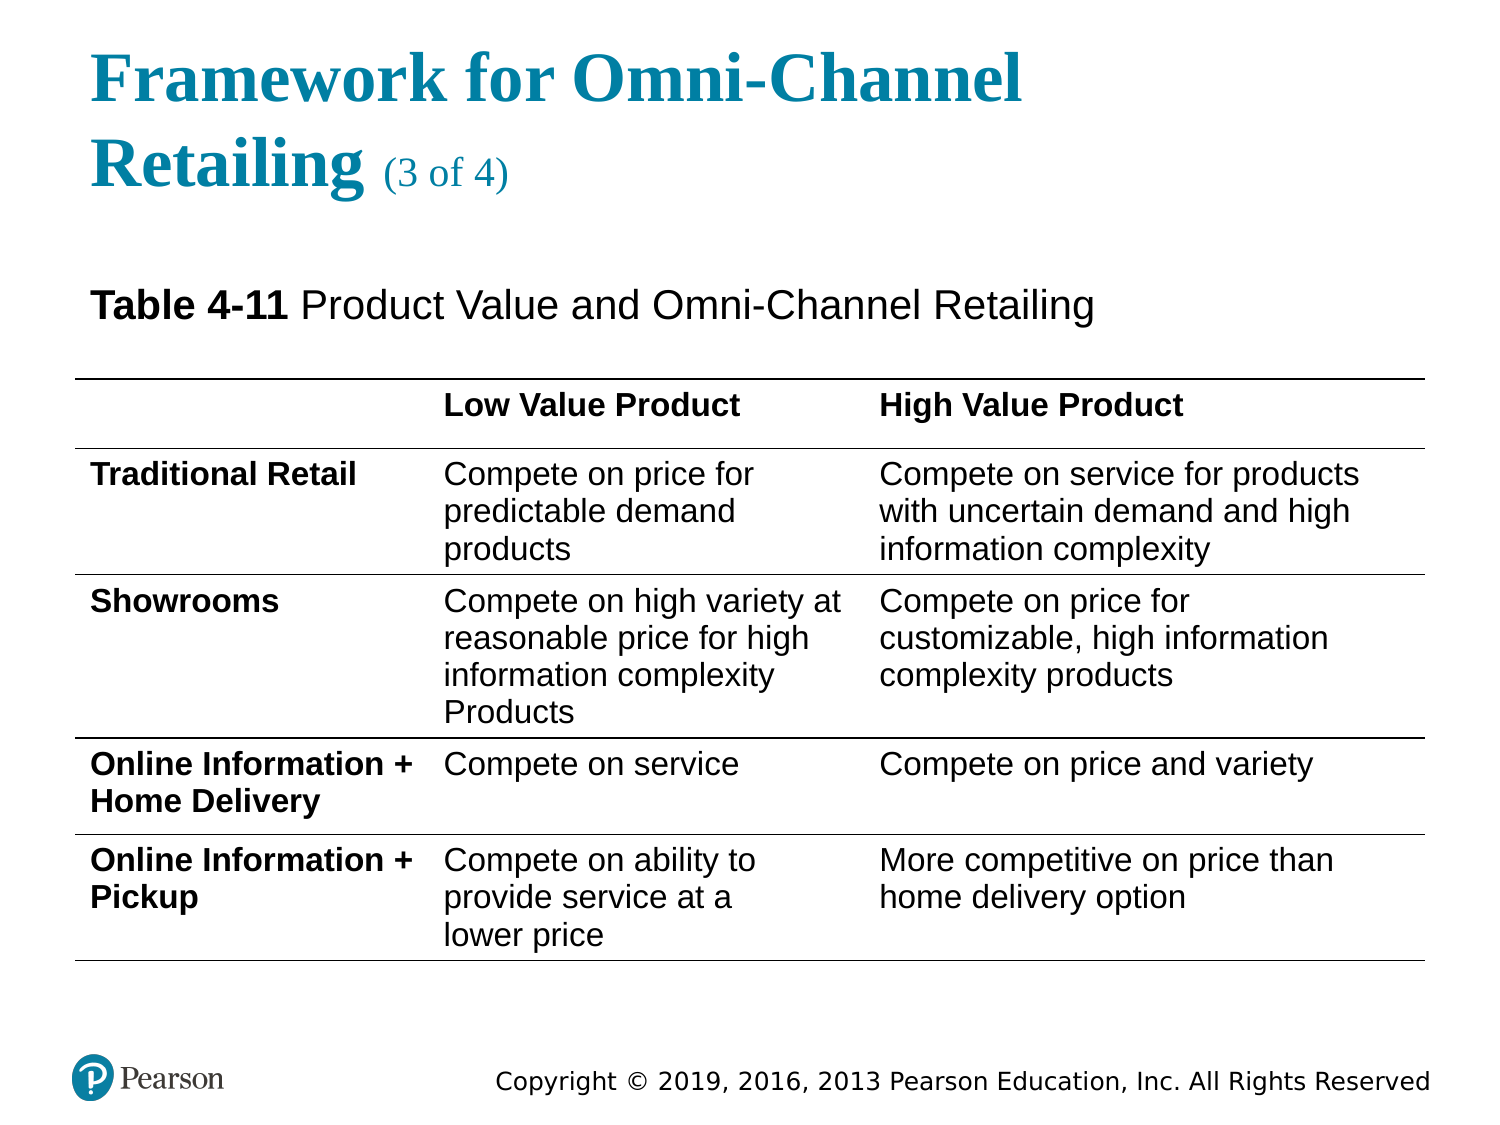

# Framework for Omni-Channel Retailing (3 of 4)
Table 4-11 Product Value and Omni-Channel Retailing
| Blank | Low Value Product | High Value Product |
| --- | --- | --- |
| Traditional Retail | Compete on price for predictable demand products | Compete on service for products with uncertain demand and high information complexity |
| Showrooms | Compete on high variety at reasonable price for high information complexity Products | Compete on price for customizable, high information complexity products |
| Online Information + Home Delivery | Compete on service | Compete on price and variety |
| Online Information + Pickup | Compete on ability to provide service at a lower price | More competitive on price than home delivery option |